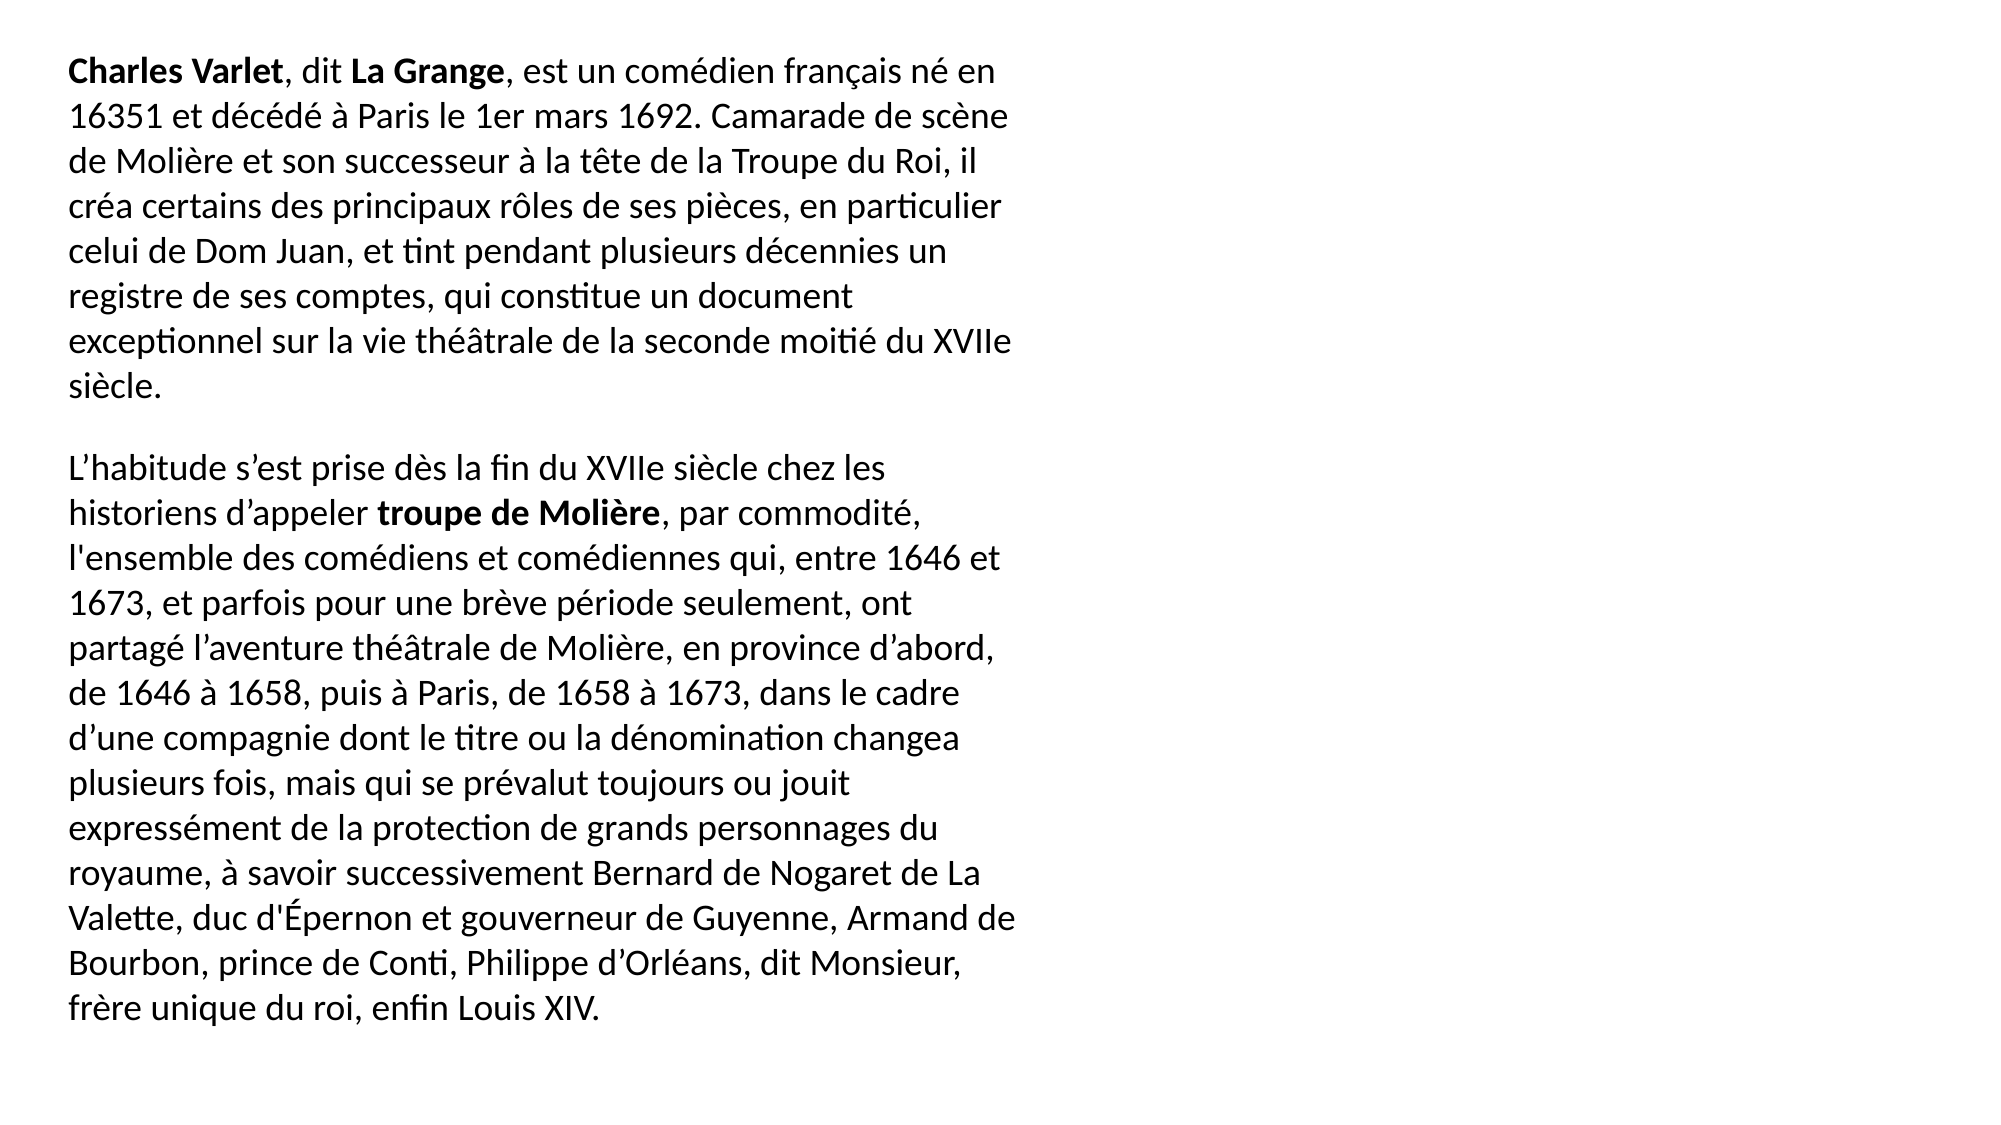

Charles Varlet, dit La Grange, est un comédien français né en 16351 et décédé à Paris le 1er mars 1692. Camarade de scène de Molière et son successeur à la tête de la Troupe du Roi, il créa certains des principaux rôles de ses pièces, en particulier celui de Dom Juan, et tint pendant plusieurs décennies un registre de ses comptes, qui constitue un document exceptionnel sur la vie théâtrale de la seconde moitié du XVIIe siècle.
L’habitude s’est prise dès la fin du XVIIe siècle chez les historiens d’appeler troupe de Molière, par commodité, l'ensemble des comédiens et comédiennes qui, entre 1646 et 1673, et parfois pour une brève période seulement, ont partagé l’aventure théâtrale de Molière, en province d’abord, de 1646 à 1658, puis à Paris, de 1658 à 1673, dans le cadre d’une compagnie dont le titre ou la dénomination changea plusieurs fois, mais qui se prévalut toujours ou jouit expressément de la protection de grands personnages du royaume, à savoir successivement Bernard de Nogaret de La Valette, duc d'Épernon et gouverneur de Guyenne, Armand de Bourbon, prince de Conti, Philippe d’Orléans, dit Monsieur, frère unique du roi, enfin Louis XIV.